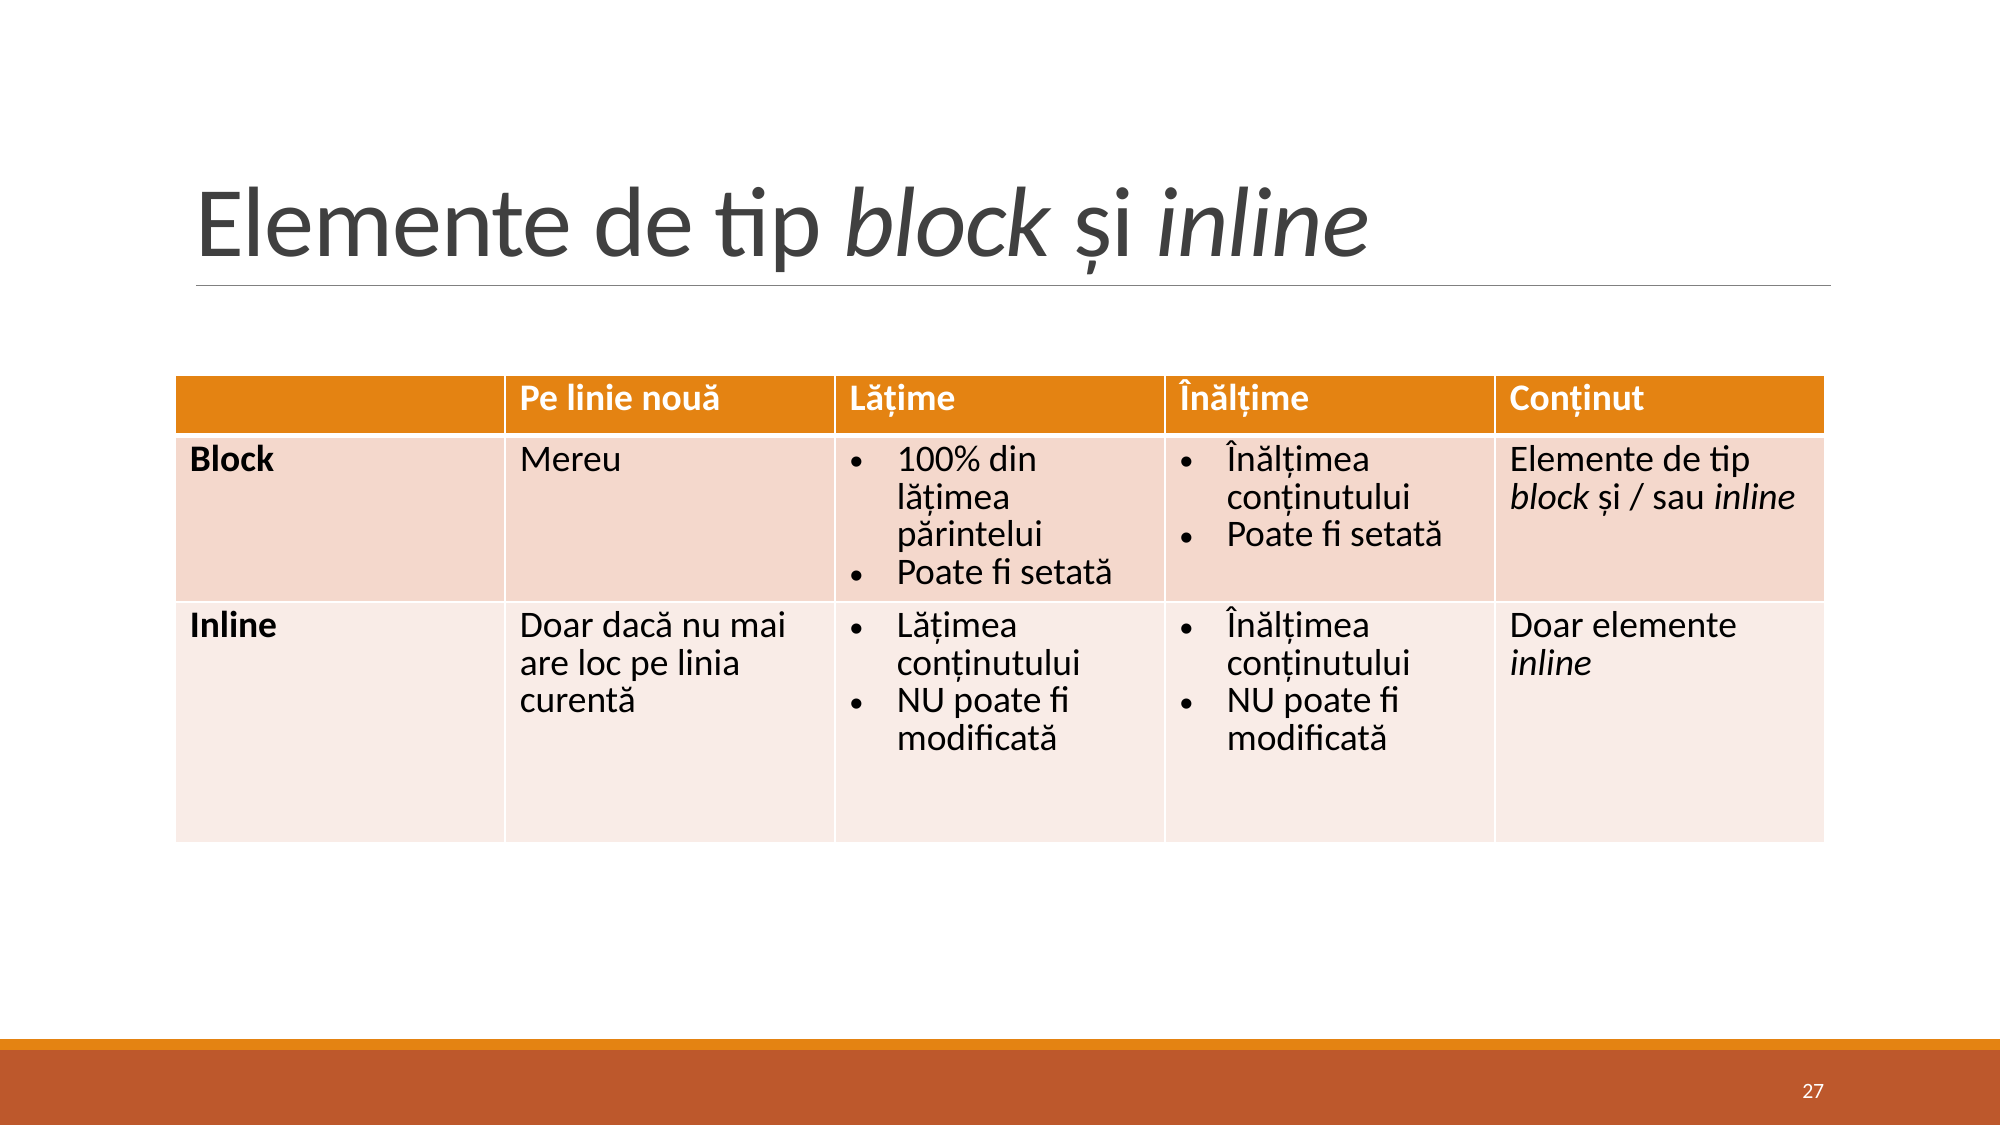

# Elemente de tip block și inline
|  | Pe linie nouă | Lățime | Înălțime | Conținut |
| --- | --- | --- | --- | --- |
| Block | Mereu | 100% din lățimea părintelui Poate fi setată | Înălțimea conținutului Poate fi setată | Elemente de tip block și / sau inline |
| Inline | Doar dacă nu mai are loc pe linia curentă | Lățimea conținutului NU poate fi modificată | Înălțimea conținutului NU poate fi modificată | Doar elemente inline |
27